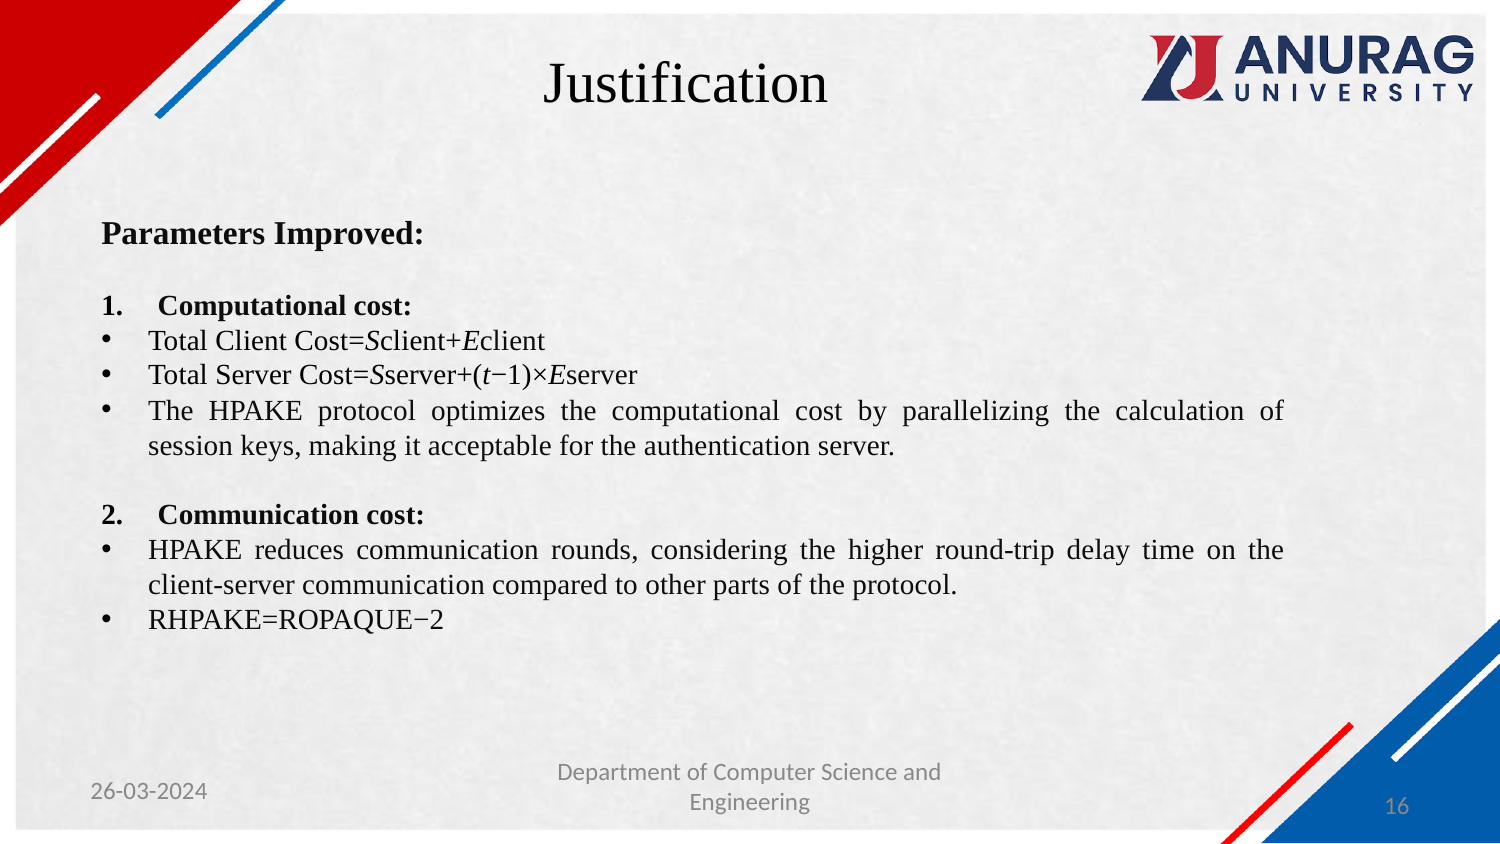

# Justification
Parameters Improved:

Computational cost:
Total Client Cost=Sclient​+Eclient​
Total Server Cost=Sserver​+(t−1)×Eserver
The HPAKE protocol optimizes the computational cost by parallelizing the calculation of session keys, making it acceptable for the authentication server.

Communication cost:​
HPAKE reduces communication rounds, considering the higher round-trip delay time on the client-server communication compared to other parts of the protocol.
RHPAKE​=ROPAQUE​−2
​

Department of Computer Science and Engineering
26-03-2024
16